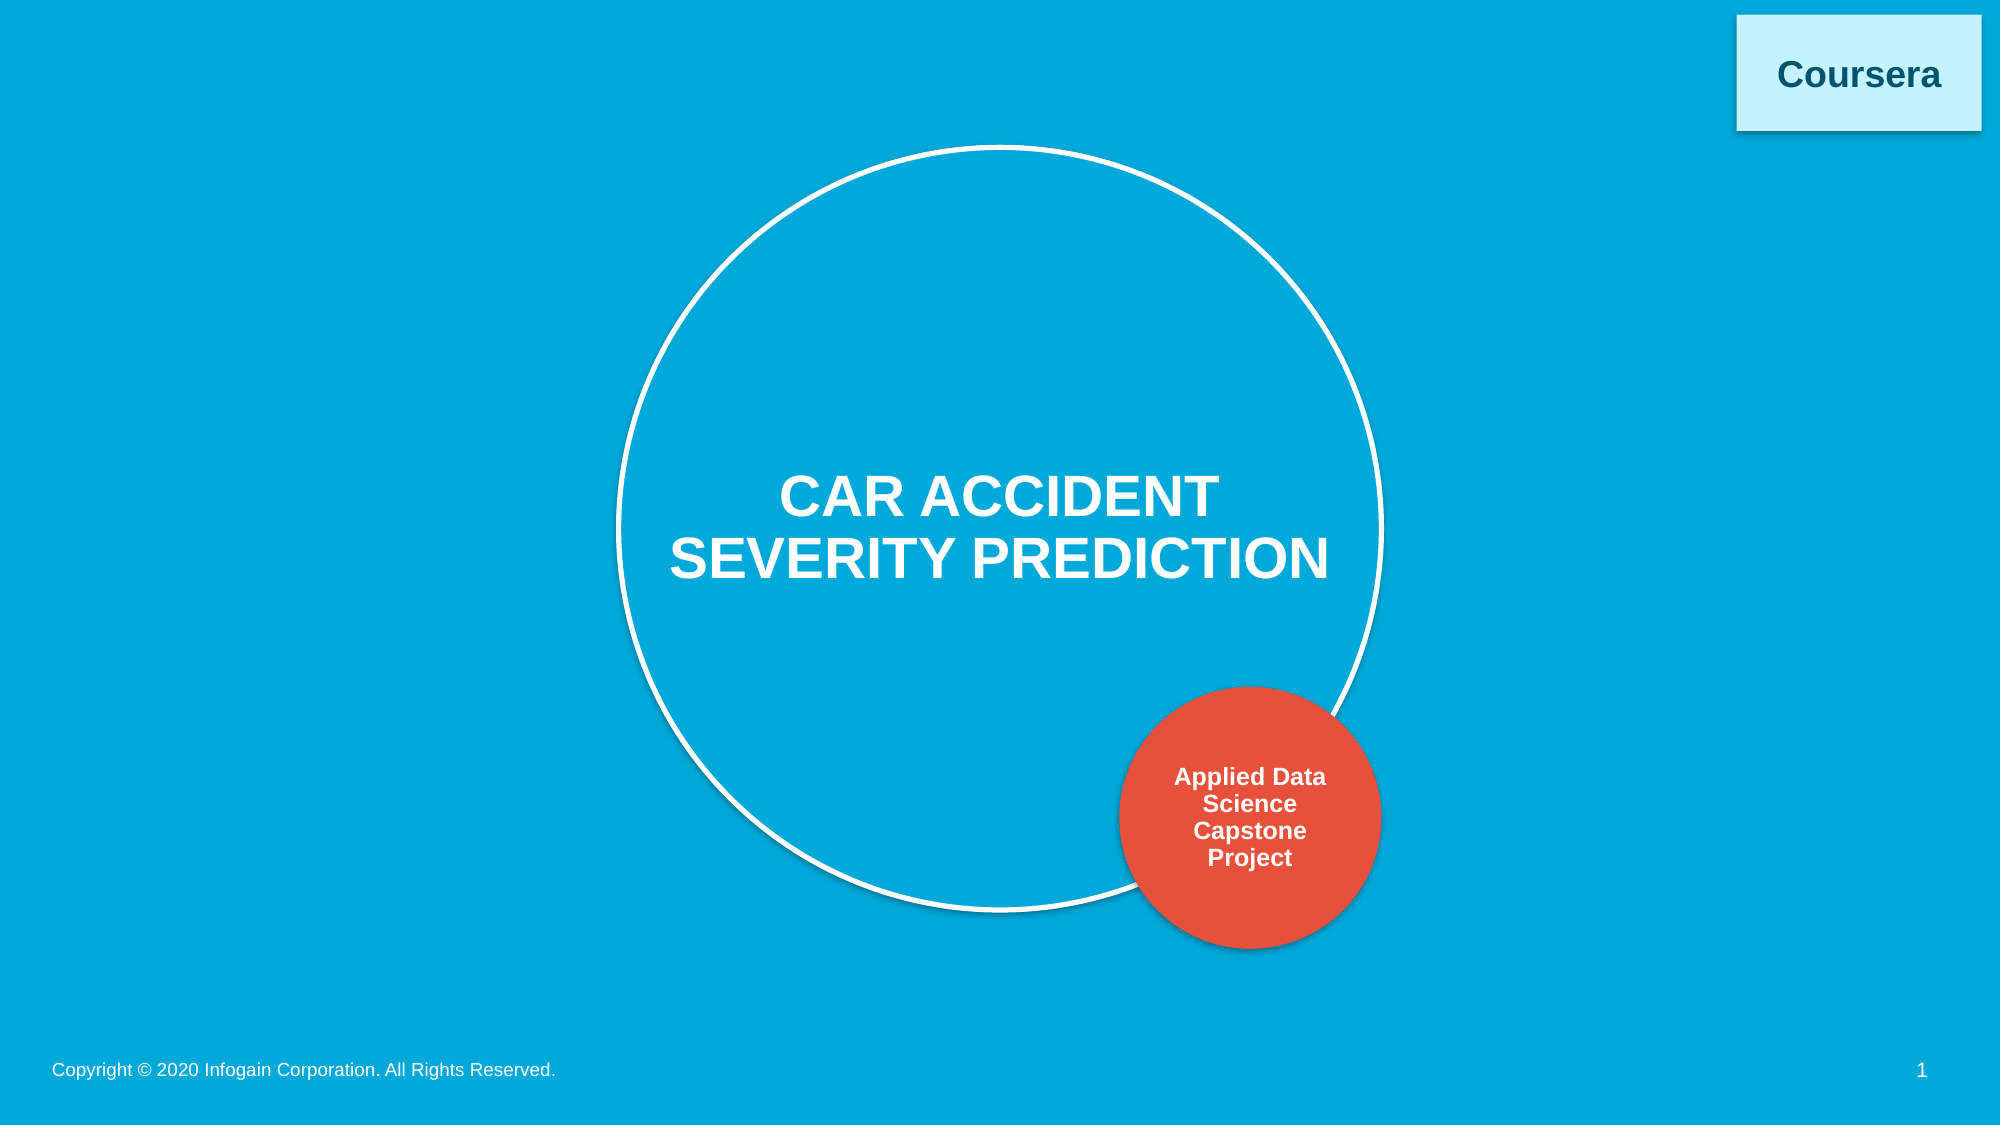

Coursera
CAR ACCIDENT SEVERITY PREDICTION
Applied Data Science Capstone
Project